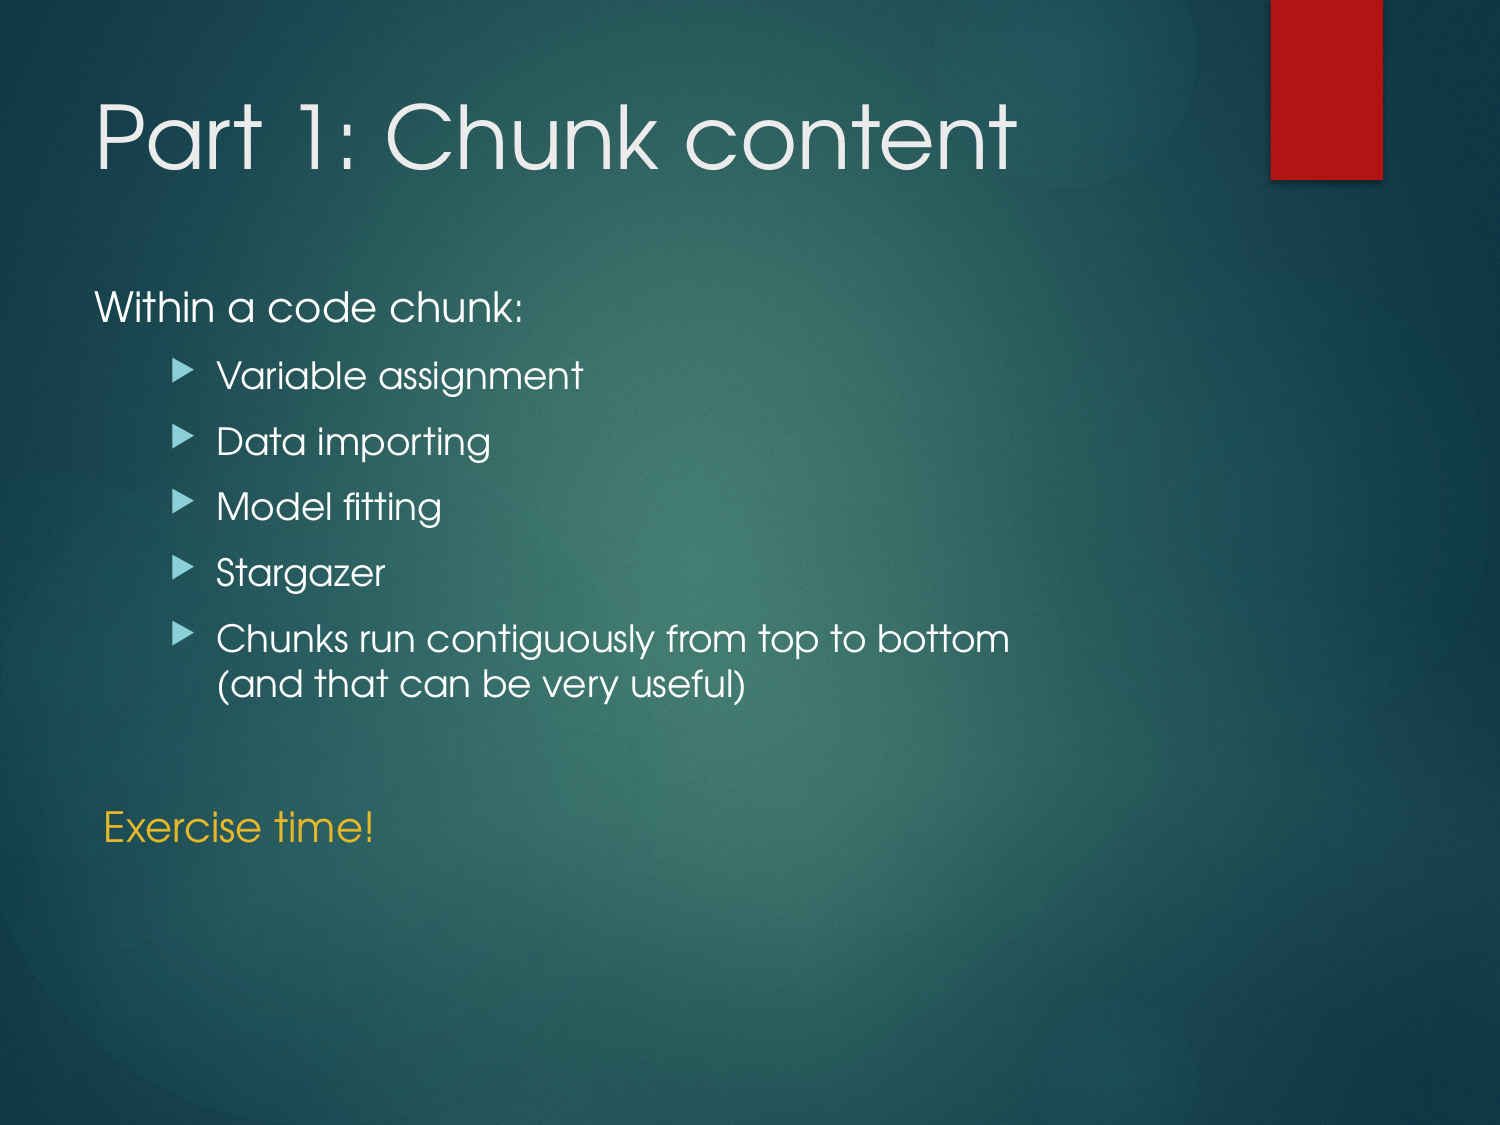

# Part 1: Chunk content
Within a code chunk:
Variable assignment
Data importing
Model fitting
Stargazer
Chunks run contiguously from top to bottom
(and that can be very useful)

Exercise time!